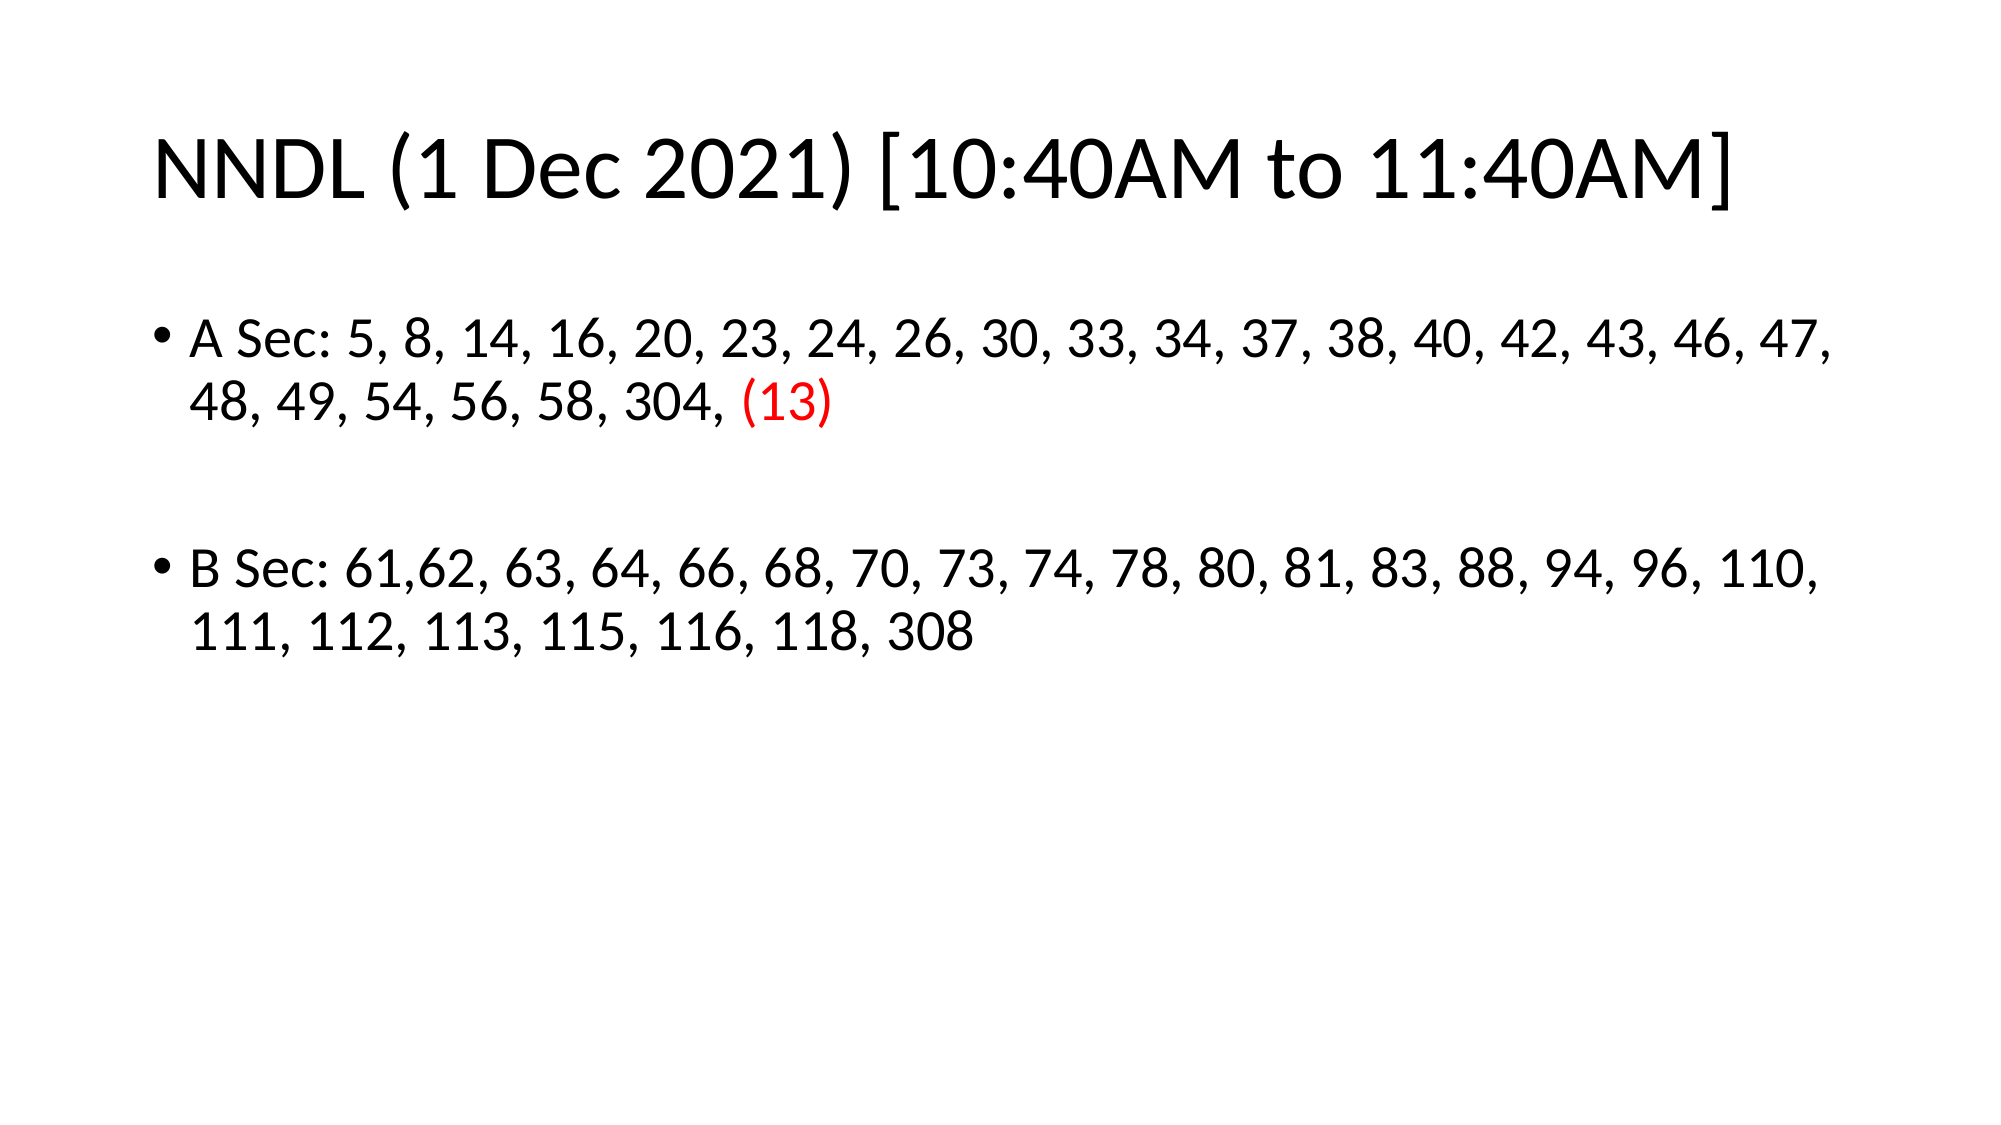

# NNDL (1 Dec 2021) [10:40AM to 11:40AM]
A Sec: 5, 8, 14, 16, 20, 23, 24, 26, 30, 33, 34, 37, 38, 40, 42, 43, 46, 47, 48, 49, 54, 56, 58, 304, (13)

B Sec: 61,62, 63, 64, 66, 68, 70, 73, 74, 78, 80, 81, 83, 88, 94, 96, 110, 111, 112, 113, 115, 116, 118, 308